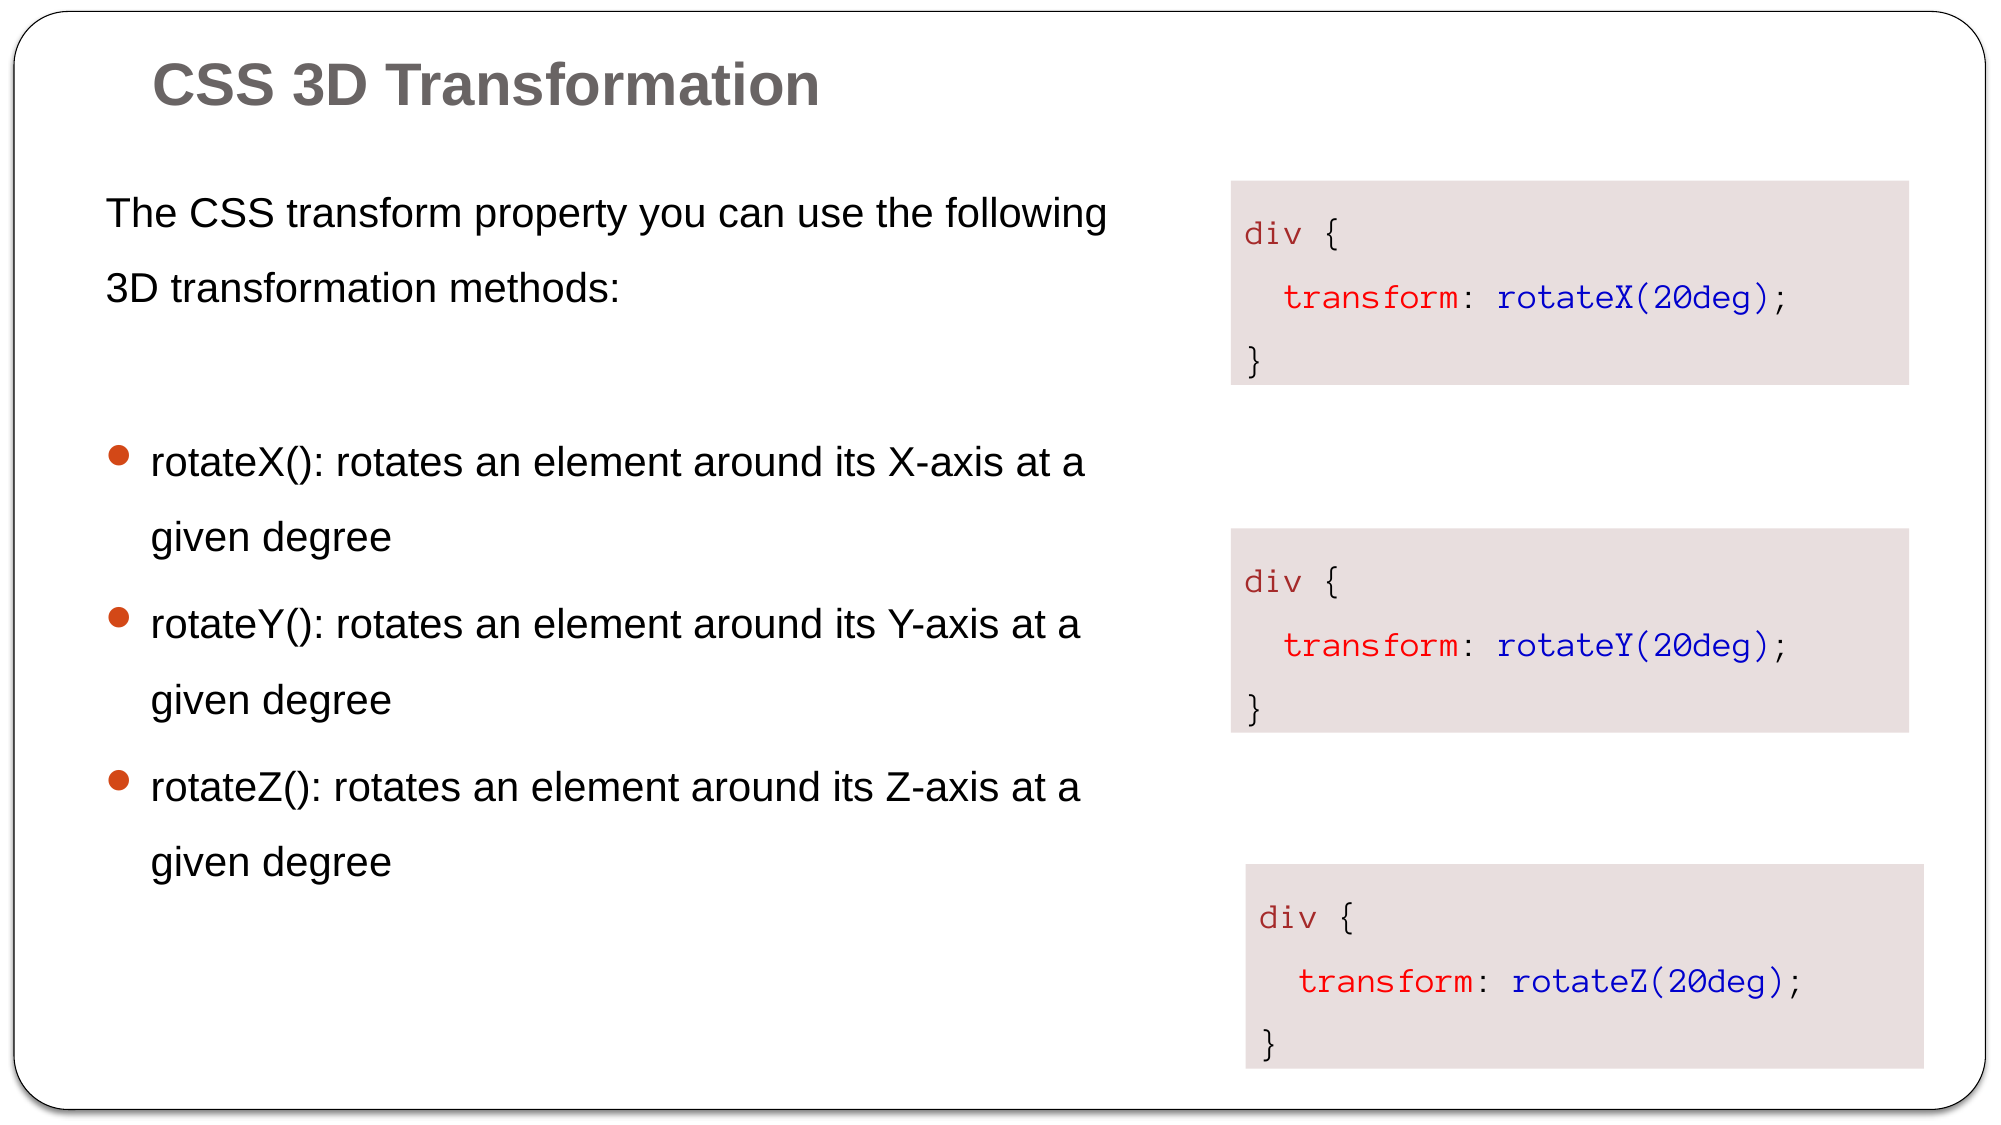

# CSS 3D Transformation
The CSS transform property you can use the following 3D transformation methods:

rotateX(): rotates an element around its X-axis at a given degree
rotateY(): rotates an element around its Y-axis at a given degree
rotateZ(): rotates an element around its Z-axis at a given degree
div {
  transform: rotateX(20deg);
}
div {
  transform: rotateY(20deg);
}
div {
  transform: rotateZ(20deg);
}